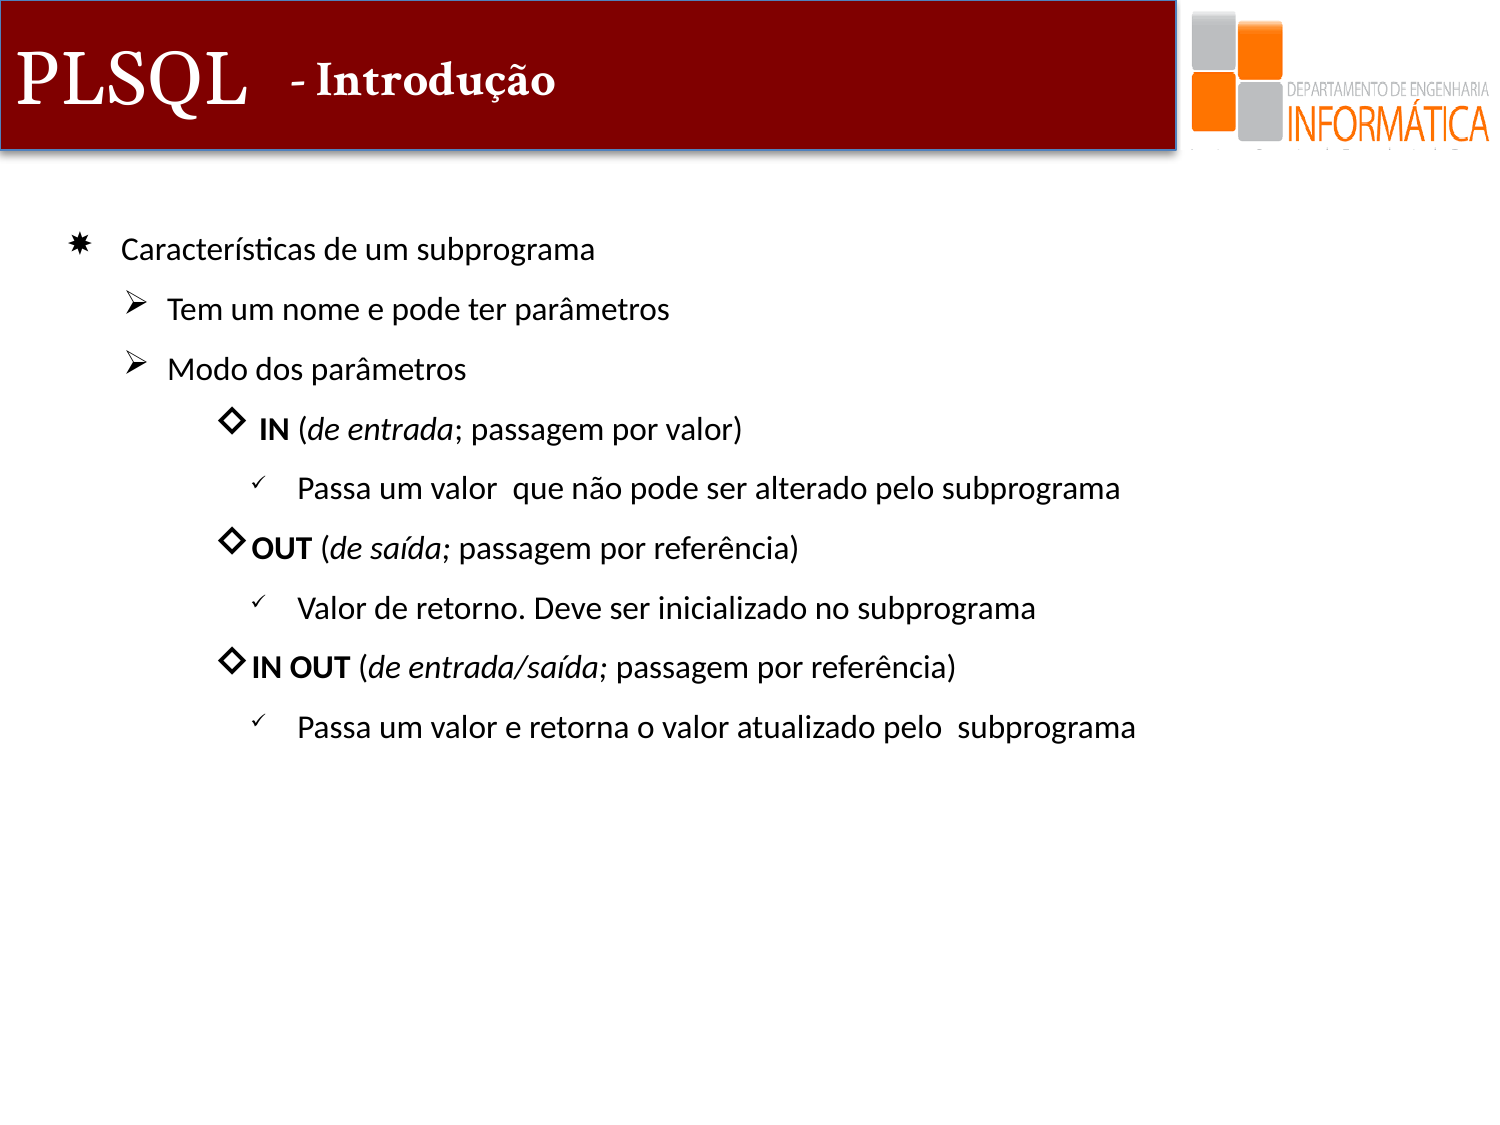

- Introdução
Características de um subprograma
Tem um nome e pode ter parâmetros
Modo dos parâmetros
 IN (de entrada; passagem por valor)
Passa um valor  que não pode ser alterado pelo subprograma
OUT (de saída; passagem por referência)
Valor de retorno. Deve ser inicializado no subprograma
IN OUT (de entrada/saída; passagem por referência)
Passa um valor e retorna o valor atualizado pelo  subprograma